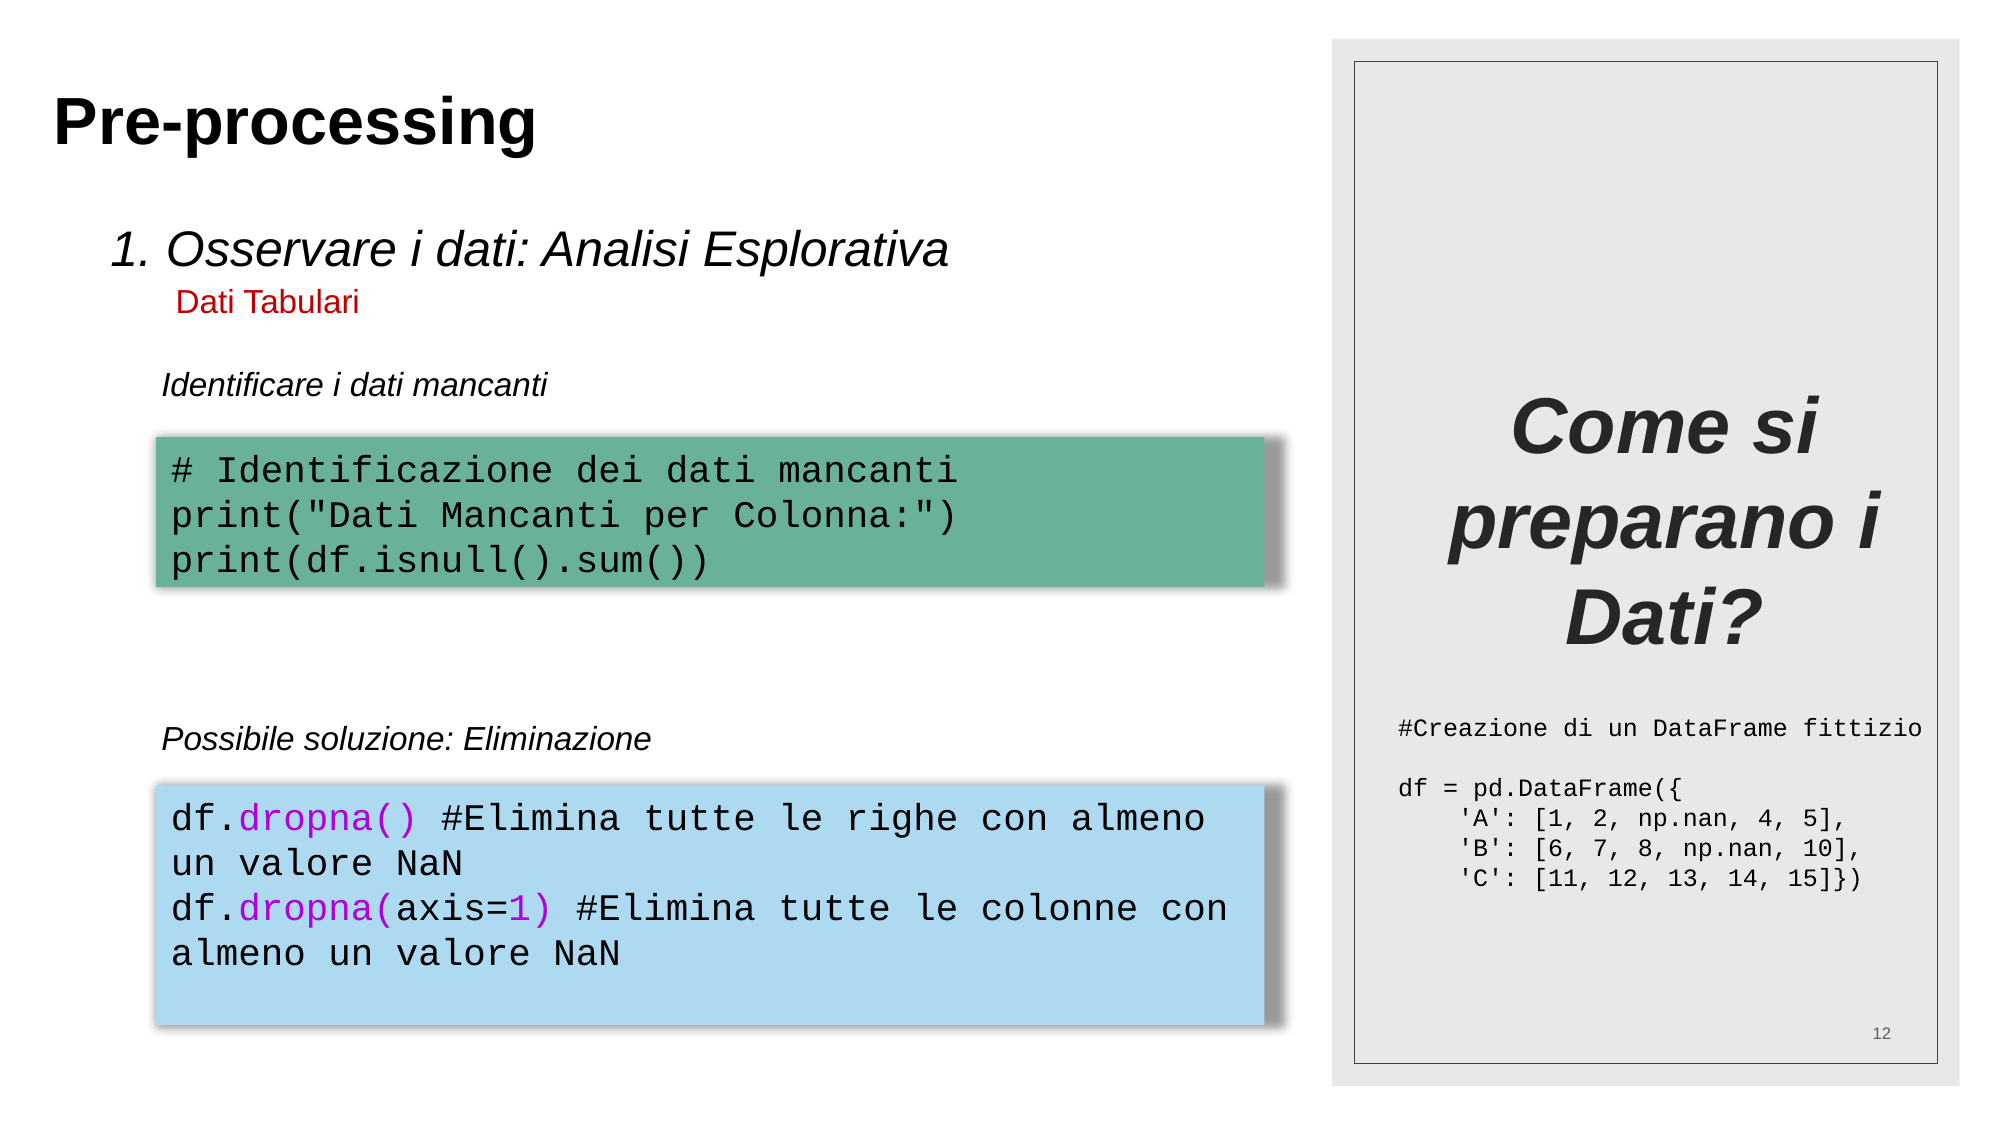

Pre-processing
# Come si preparano i Dati?
1. Osservare i dati: Analisi Esplorativa
Dati Tabulari
 Identificare i dati mancanti
# Identificazione dei dati mancanti
print("Dati Mancanti per Colonna:")
print(df.isnull().sum())
 Possibile soluzione: Eliminazione
#Creazione di un DataFrame fittizio
df = pd.DataFrame({
    'A': [1, 2, np.nan, 4, 5],
    'B': [6, 7, 8, np.nan, 10],
    'C': [11, 12, 13, 14, 15]})
df.dropna() #Elimina tutte le righe con almeno un valore NaN
df.dropna(axis=1) #Elimina tutte le colonne con almeno un valore NaN

12